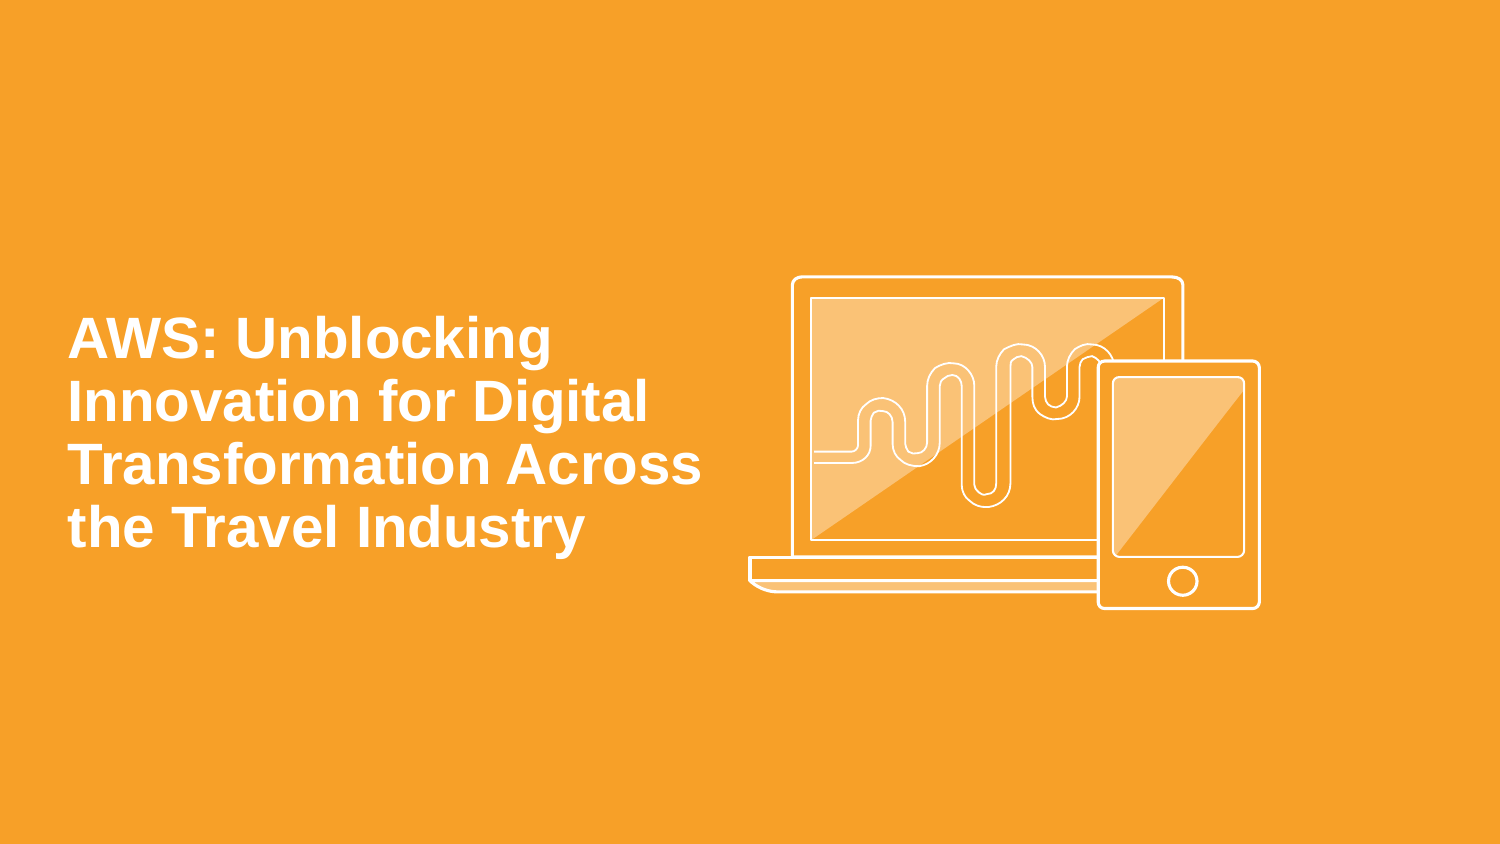

AWS: Unblocking Innovation for Digital Transformation Across
the Travel Industry